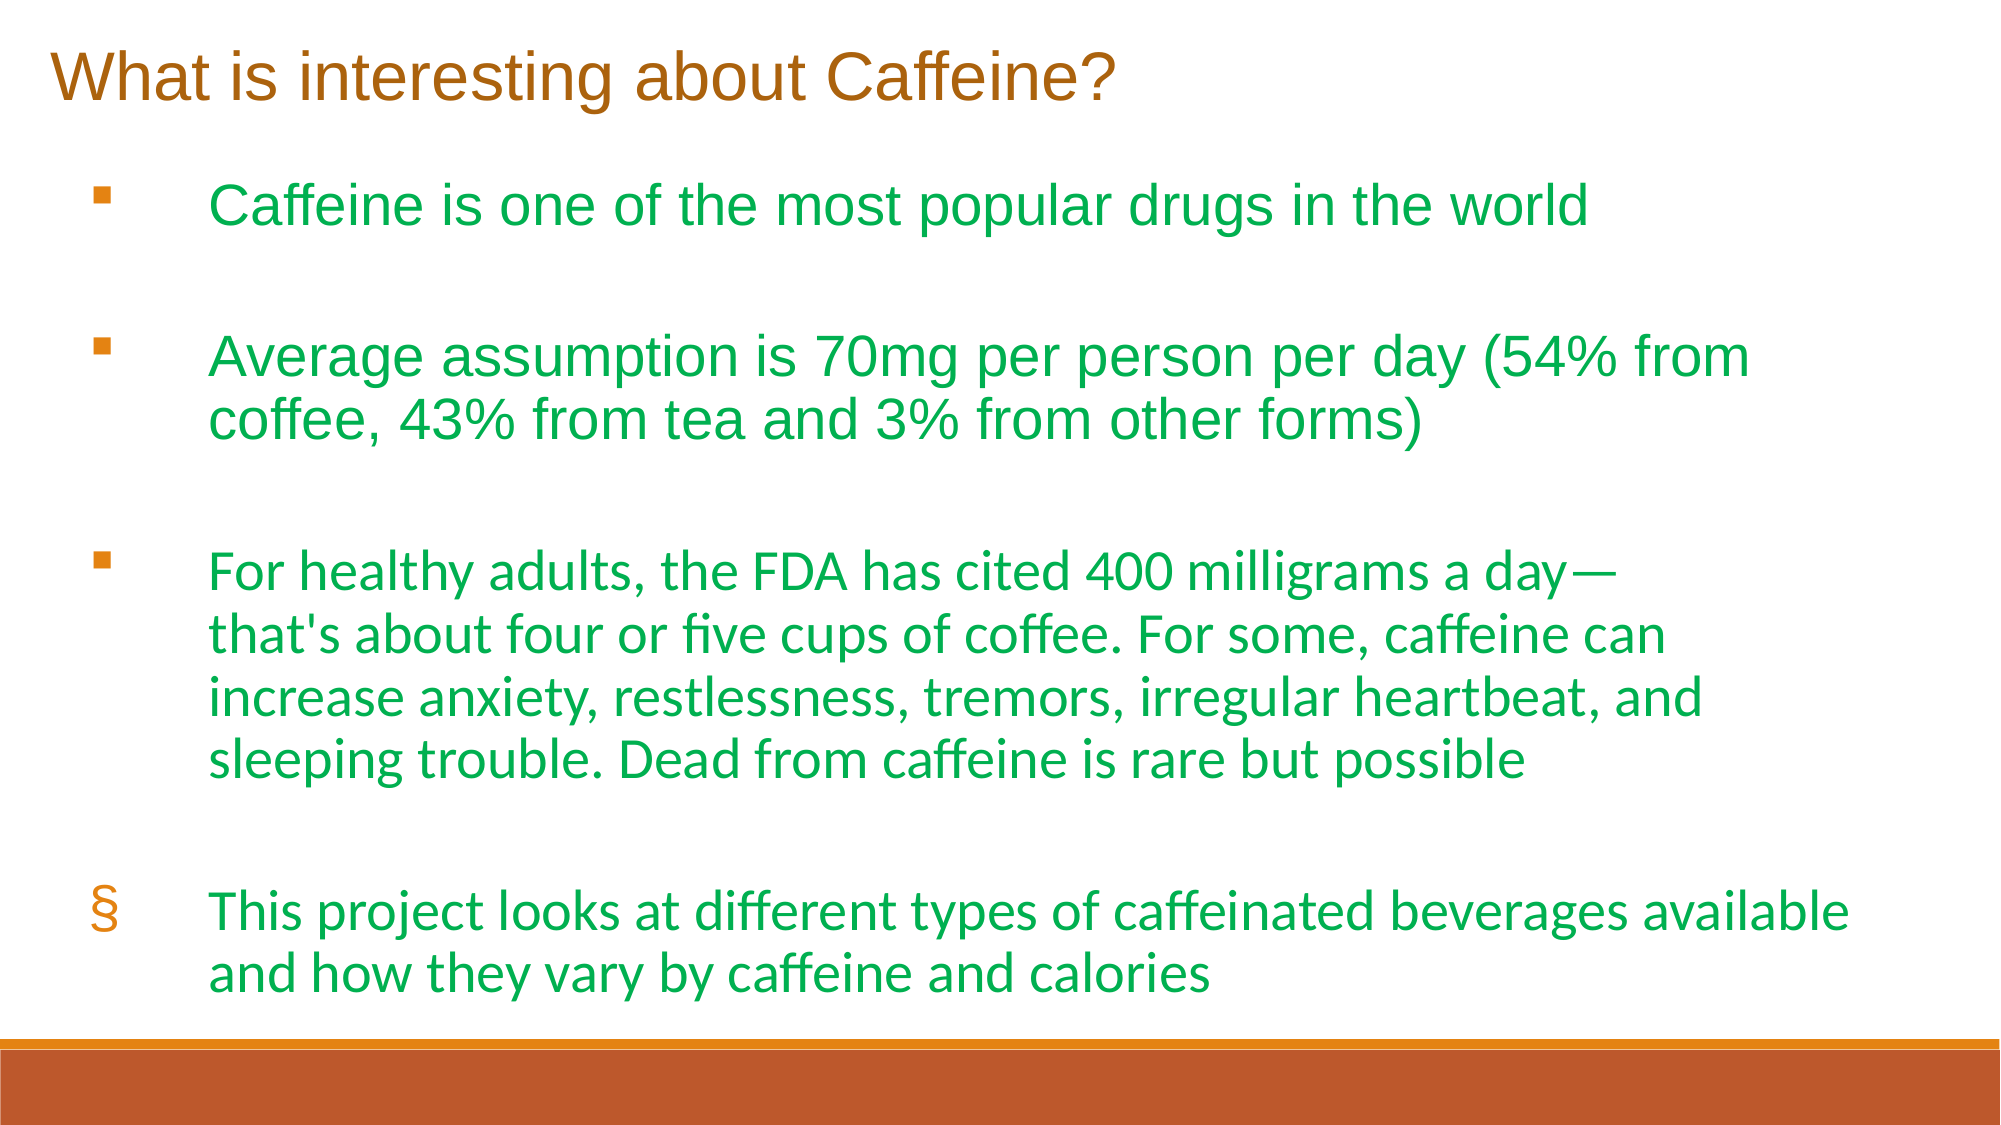

What is interesting about Caffeine?

Caffeine is one of the most popular drugs in the world

Average assumption is 70mg per person per day (54% from coffee, 43% from tea and 3% from other forms)

For healthy adults, the FDA has cited 400 milligrams a day—that's about four or five cups of coffee. For some, caffeine can increase anxiety, restlessness, tremors, irregular heartbeat, and sleeping trouble. Dead from caffeine is rare but possible

This project looks at different types of caffeinated beverages available and how they vary by caffeine and calories